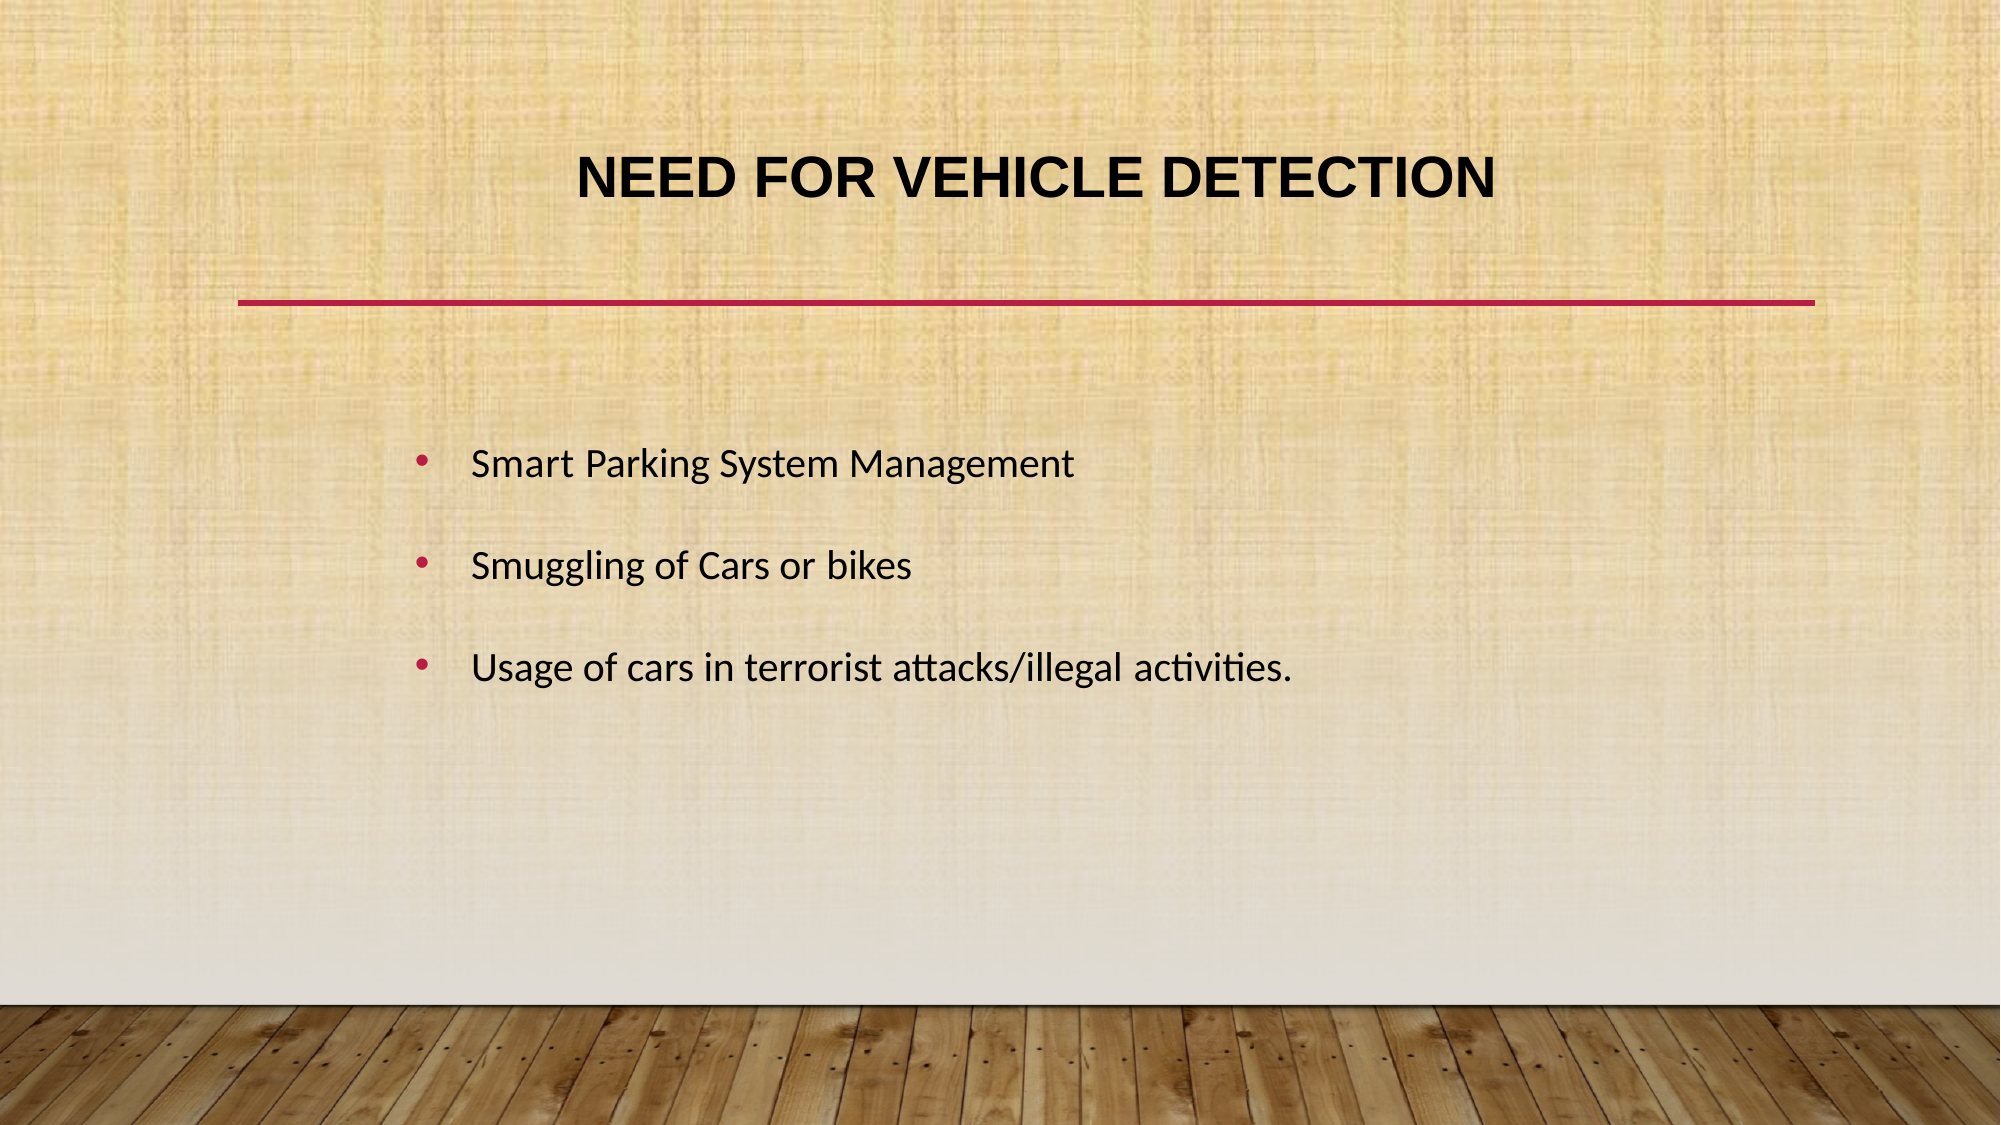

# NEED FOR VEHICLE DETECTION

Smart Parking System Management
Smuggling of Cars or bikes
Usage of cars in terrorist attacks/illegal activities.